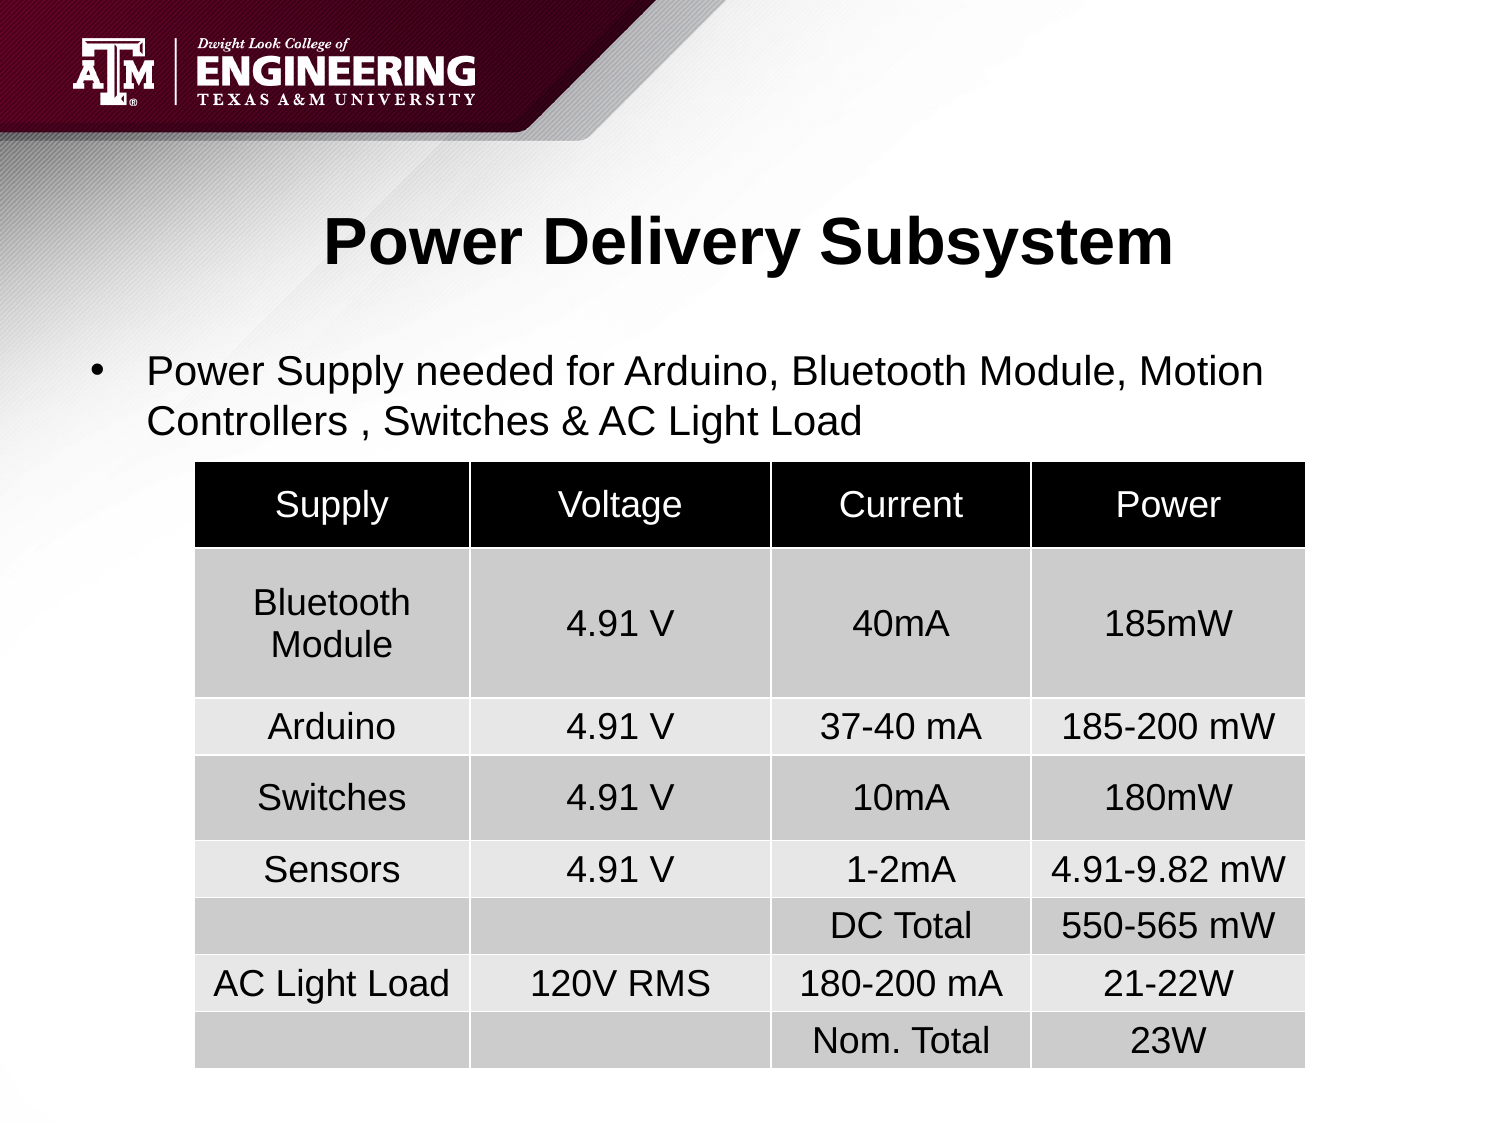

# Power Delivery Subsystem
Power Supply needed for Arduino, Bluetooth Module, Motion Controllers , Switches & AC Light Load
| Supply | Voltage | Current | Power |
| --- | --- | --- | --- |
| Bluetooth Module | 4.91 V | 40mA | 185mW |
| Arduino | 4.91 V | 37-40 mA | 185-200 mW |
| Switches | 4.91 V | 10mA | 180mW |
| Sensors | 4.91 V | 1-2mA | 4.91-9.82 mW |
|  |  | DC Total | 550-565 mW |
| AC Light Load | 120V RMS | 180-200 mA | 21-22W |
|  |  | Nom. Total | 23W |